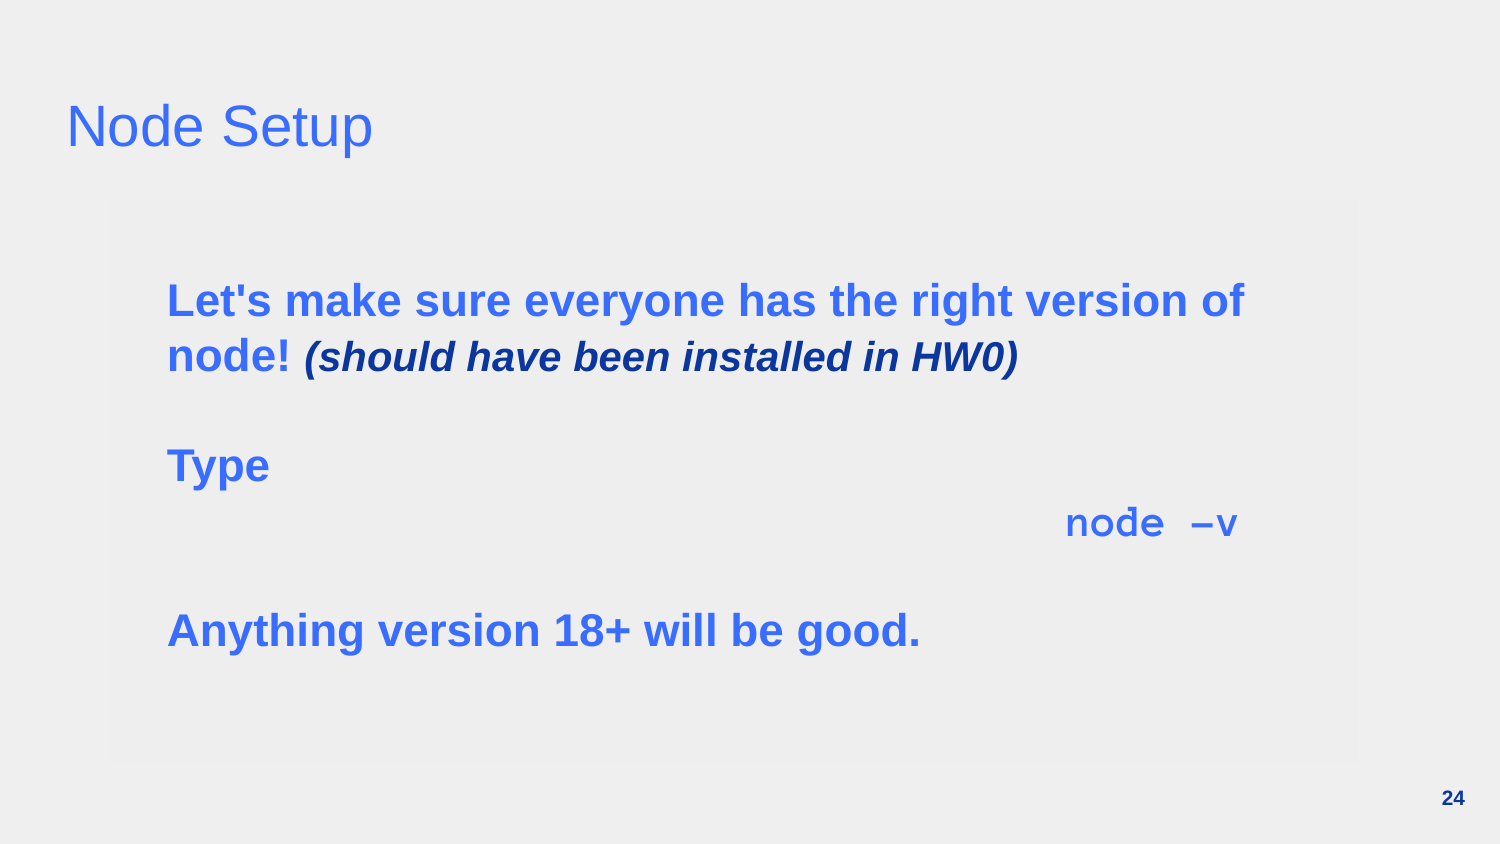

# Node Setup

Let's make sure everyone has the right version of node! (should have been installed in HW0)

Type
						node -v

Anything version 18+ will be good.

24